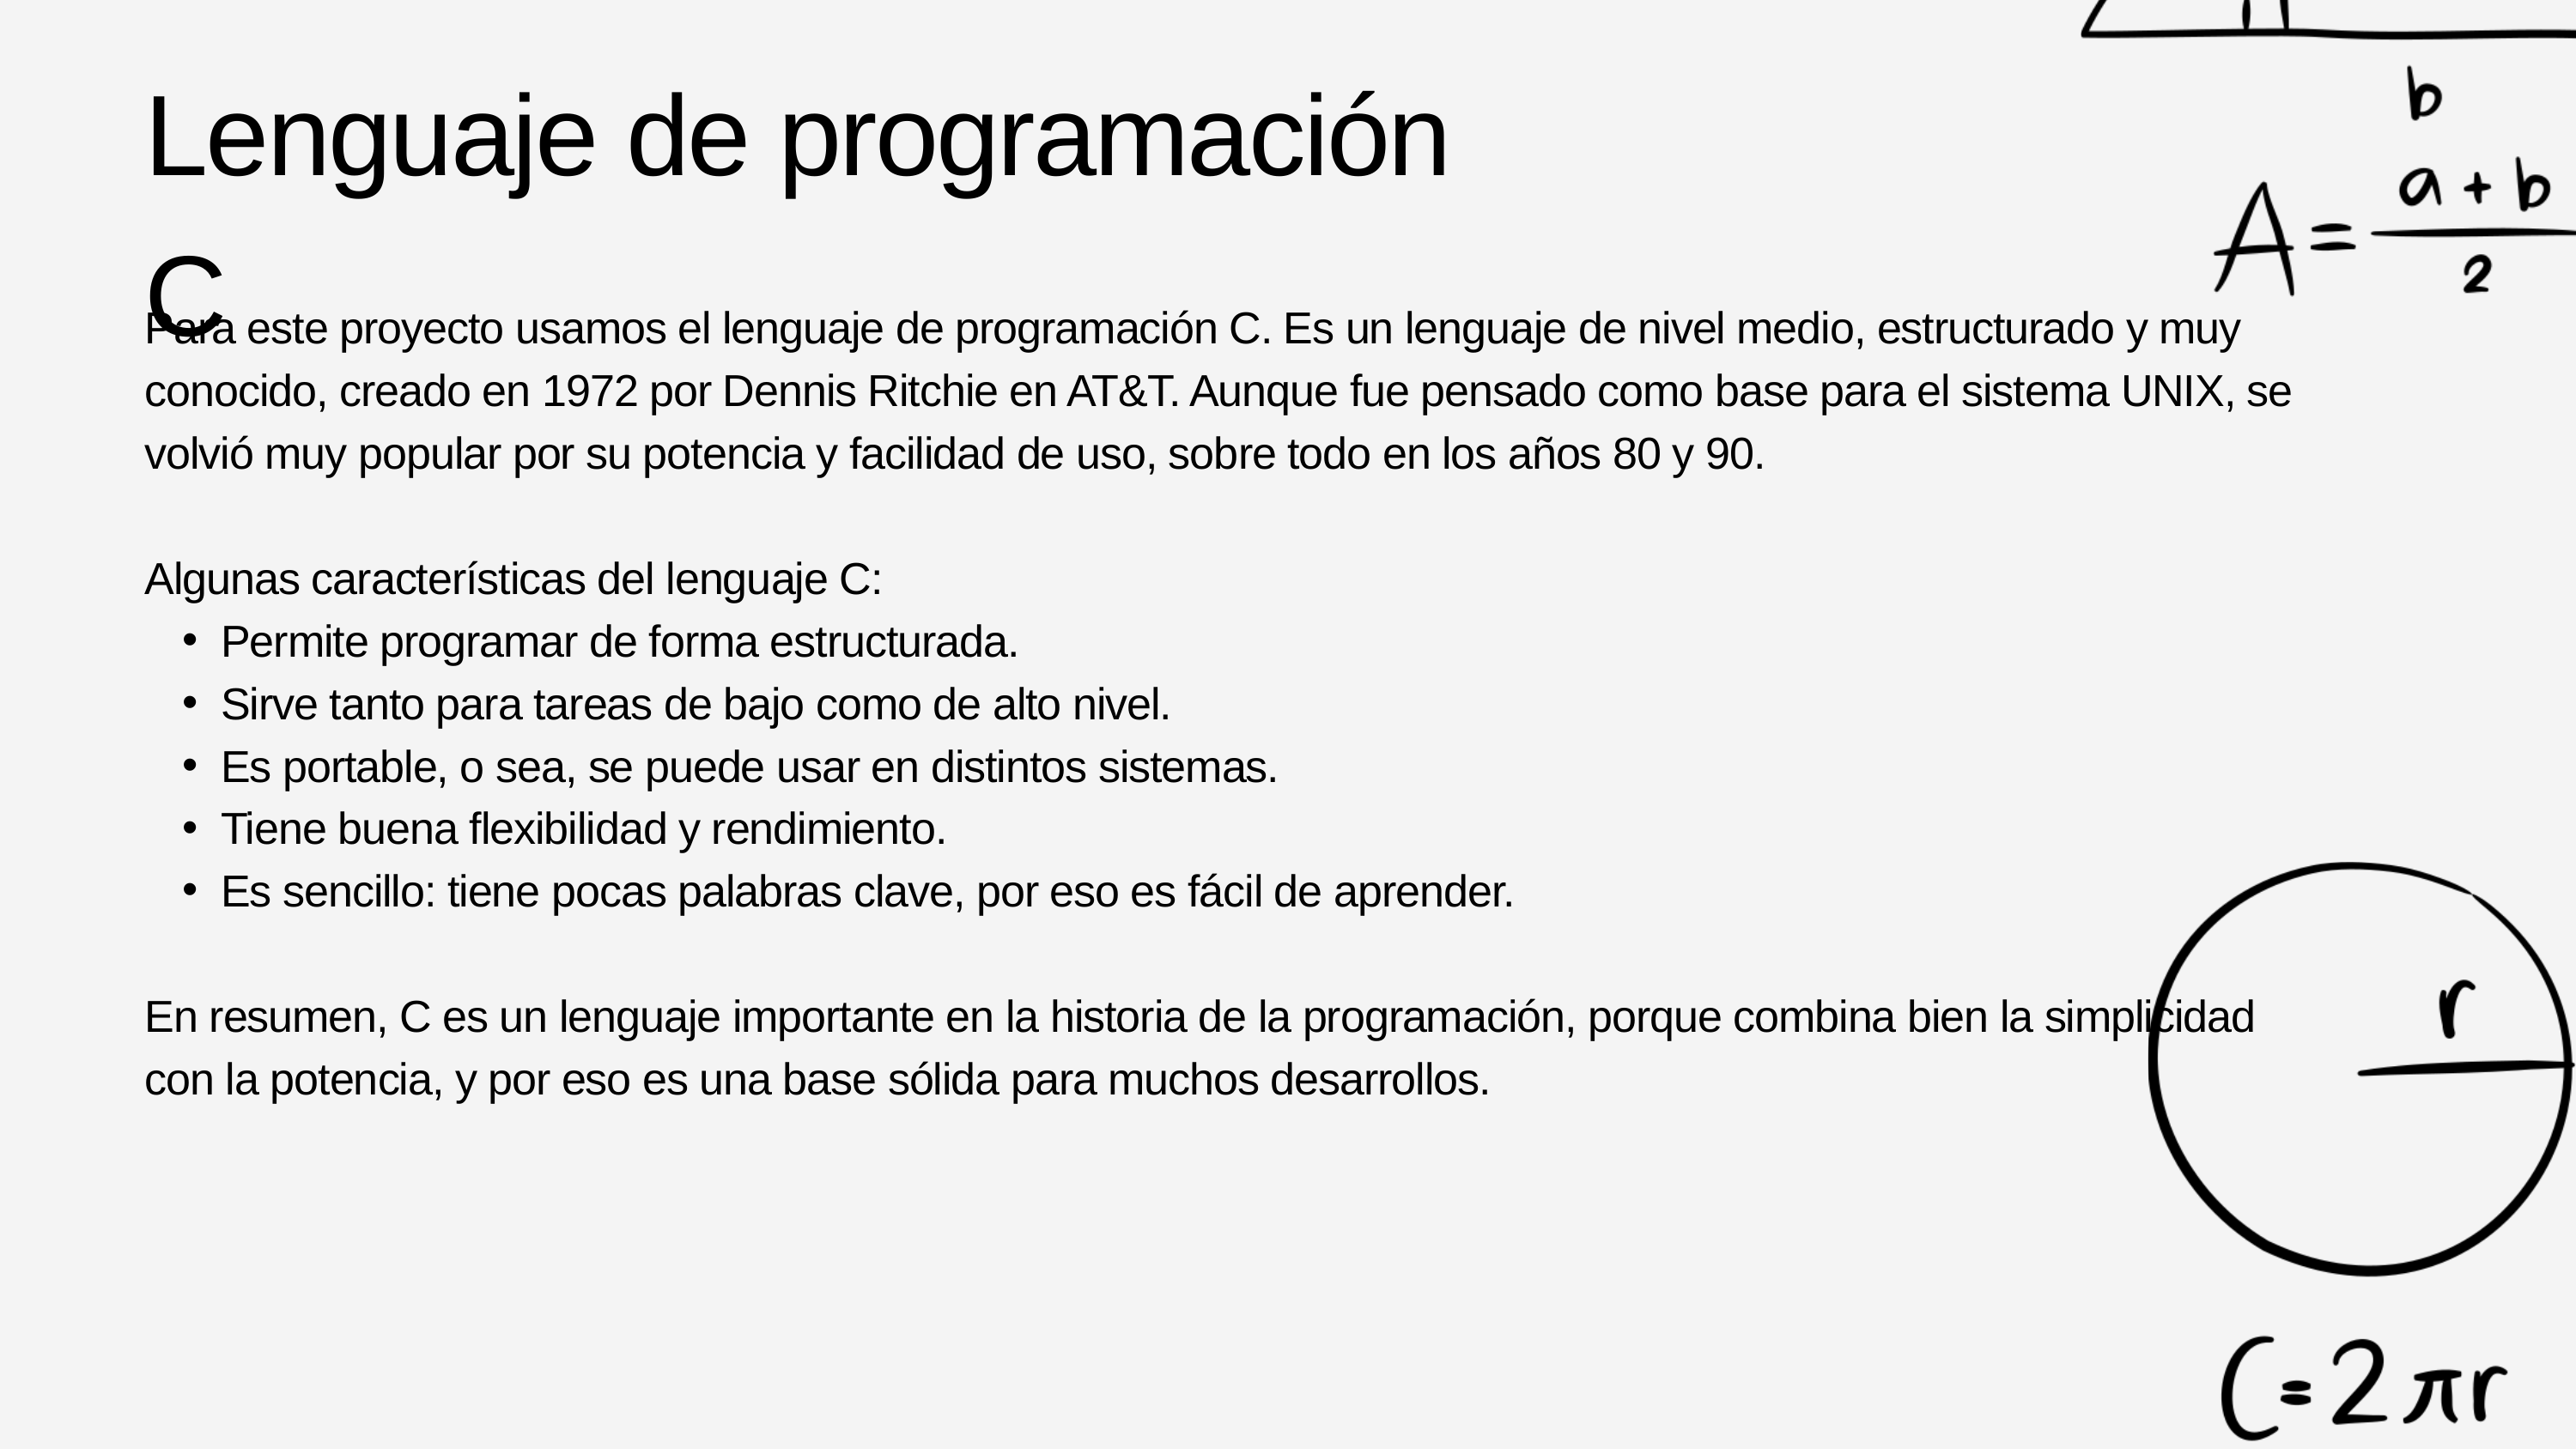

Lenguaje de programación C
Para este proyecto usamos el lenguaje de programación C. Es un lenguaje de nivel medio, estructurado y muy conocido, creado en 1972 por Dennis Ritchie en AT&T. Aunque fue pensado como base para el sistema UNIX, se volvió muy popular por su potencia y facilidad de uso, sobre todo en los años 80 y 90.

Algunas características del lenguaje C:
Permite programar de forma estructurada.
Sirve tanto para tareas de bajo como de alto nivel.
Es portable, o sea, se puede usar en distintos sistemas.
Tiene buena flexibilidad y rendimiento.
Es sencillo: tiene pocas palabras clave, por eso es fácil de aprender.

En resumen, C es un lenguaje importante en la historia de la programación, porque combina bien la simplicidad con la potencia, y por eso es una base sólida para muchos desarrollos.